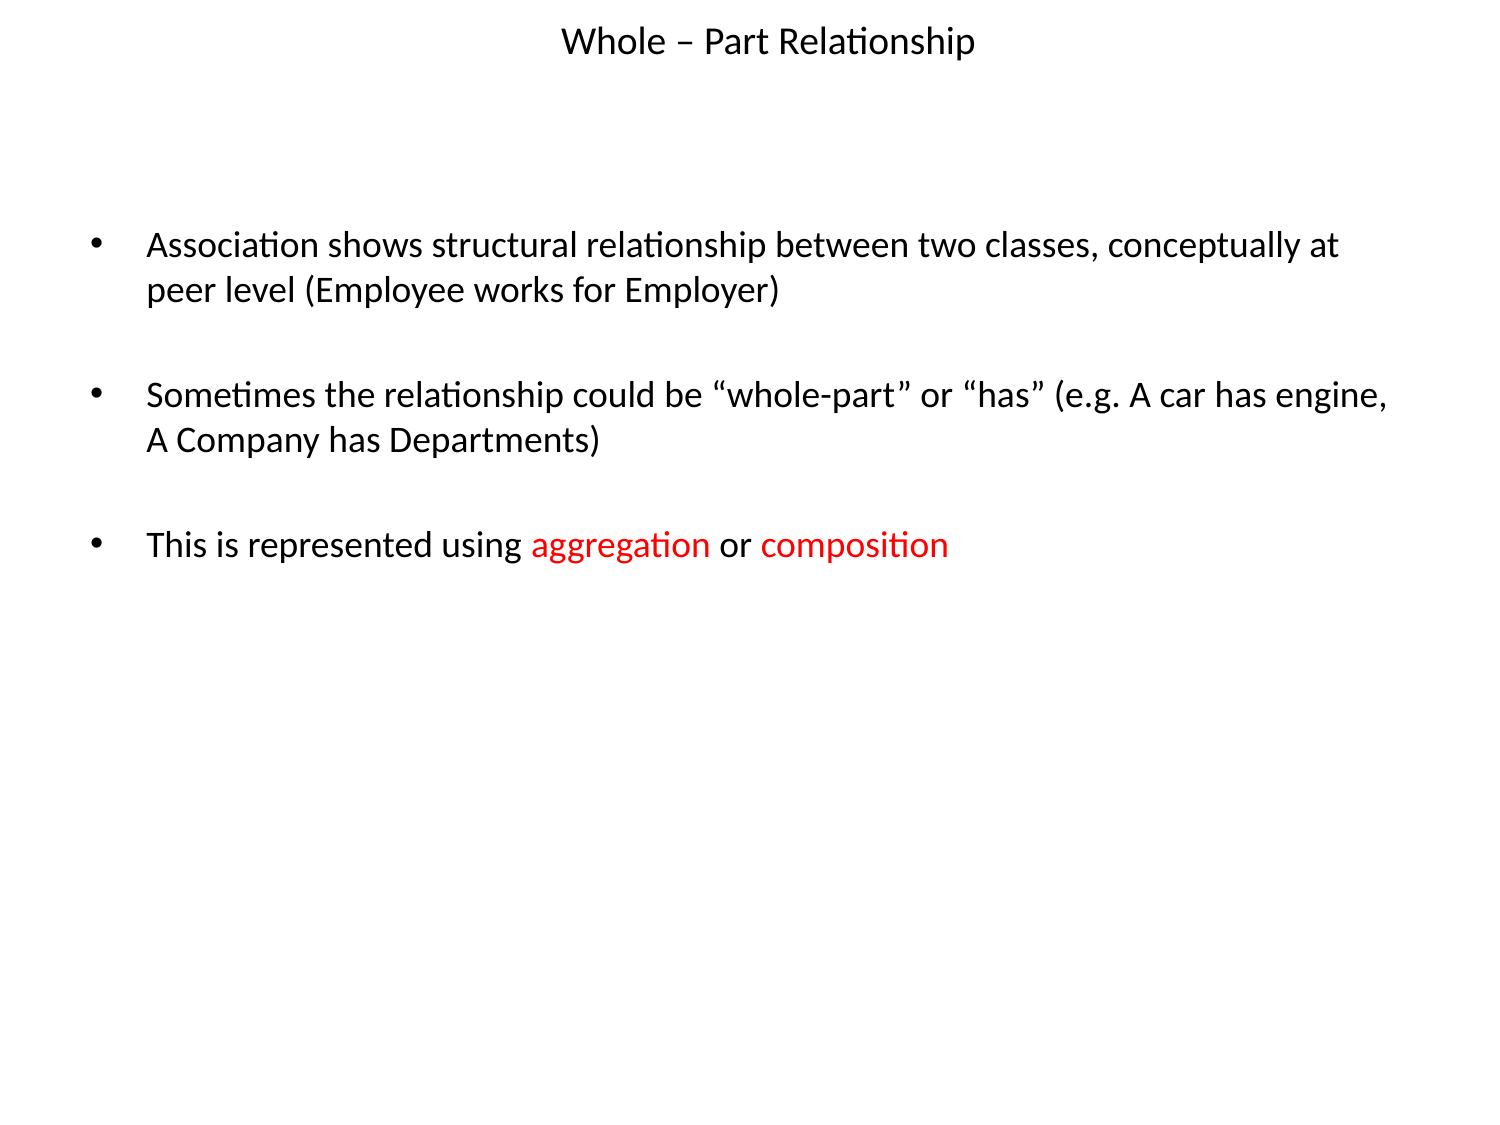

# Whole – Part Relationship
Association shows structural relationship between two classes, conceptually at peer level (Employee works for Employer)

Sometimes the relationship could be “whole-part” or “has” (e.g. A car has engine, A Company has Departments)

This is represented using aggregation or composition